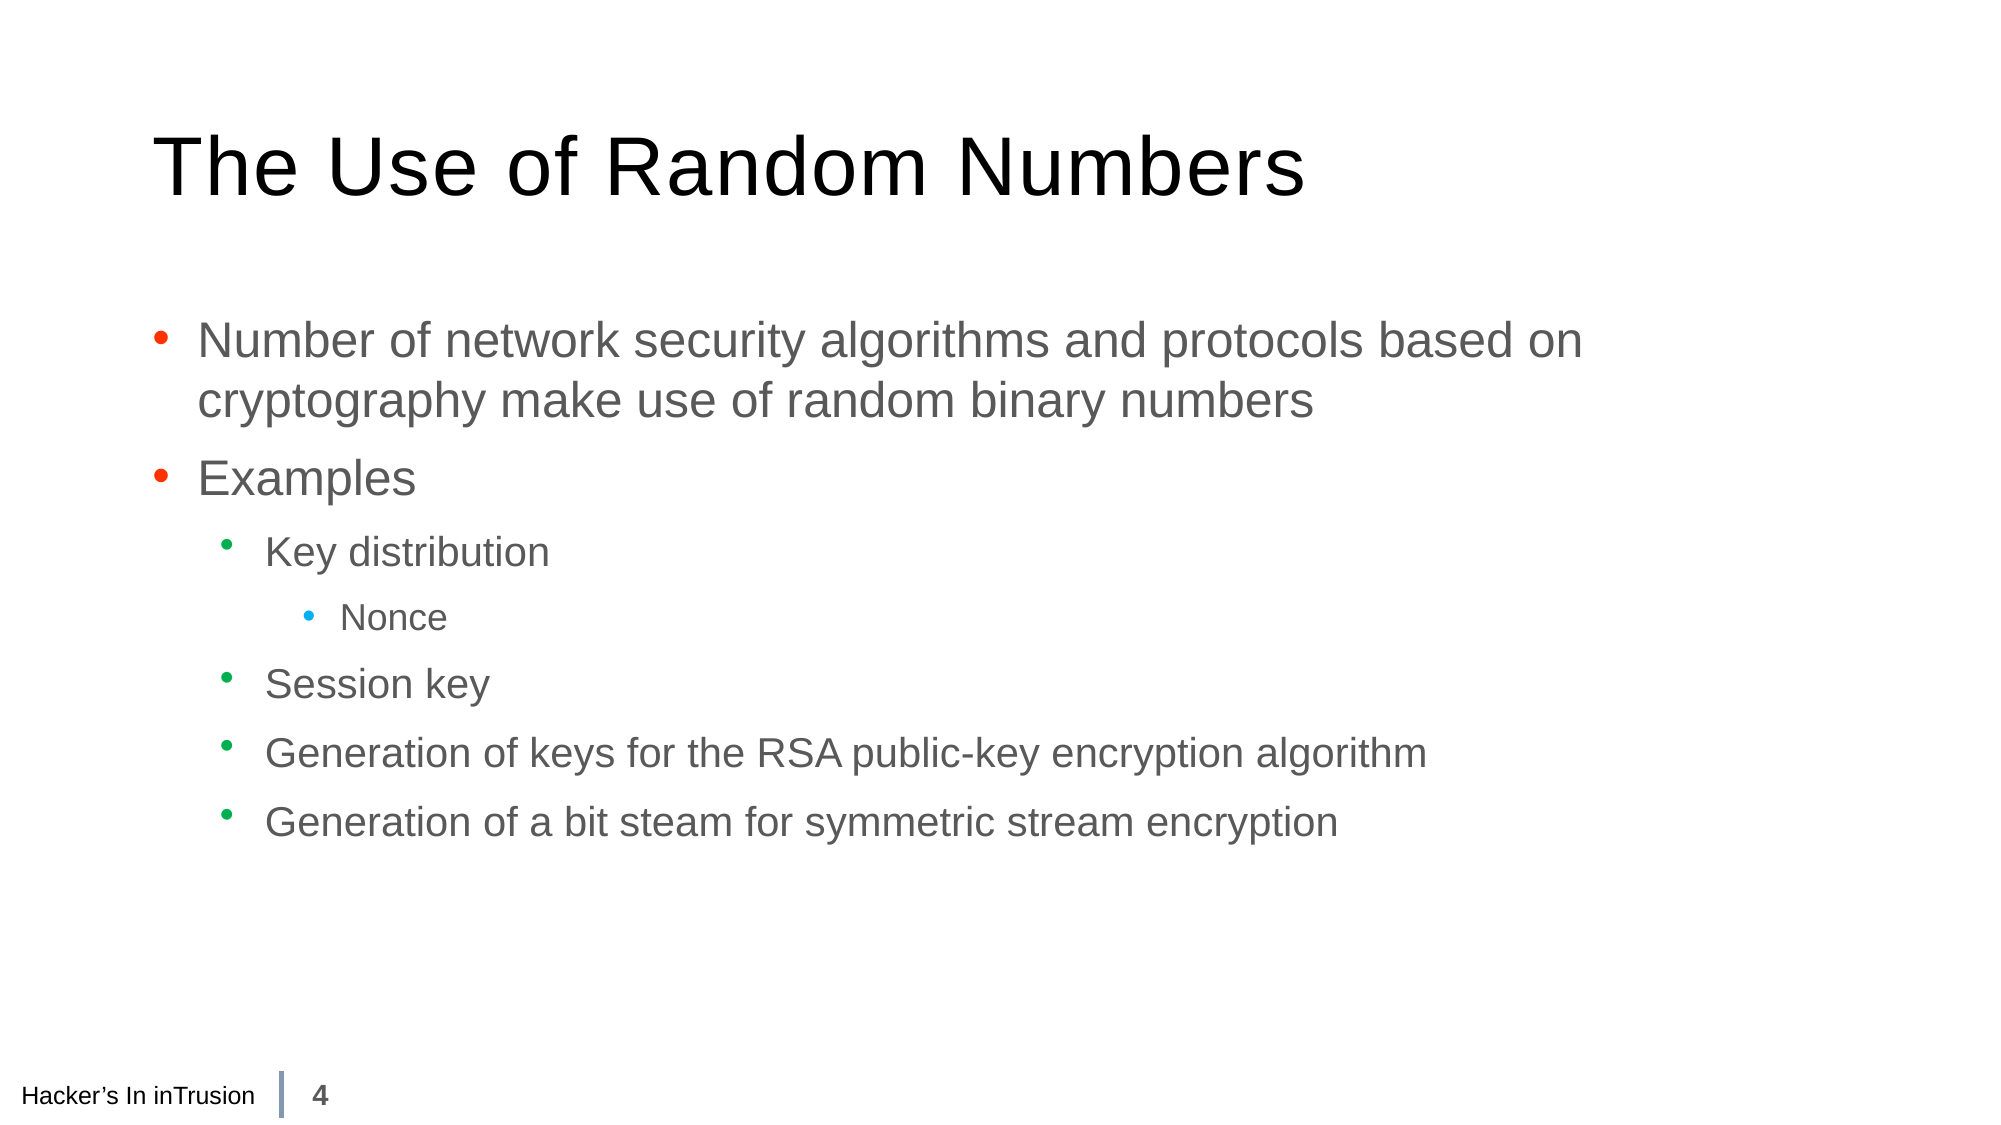

# The Use of Random Numbers
Number of network security algorithms and protocols based on cryptography make use of random binary numbers
Examples
Key distribution
Nonce
Session key
Generation of keys for the RSA public-key encryption algorithm
Generation of a bit steam for symmetric stream encryption